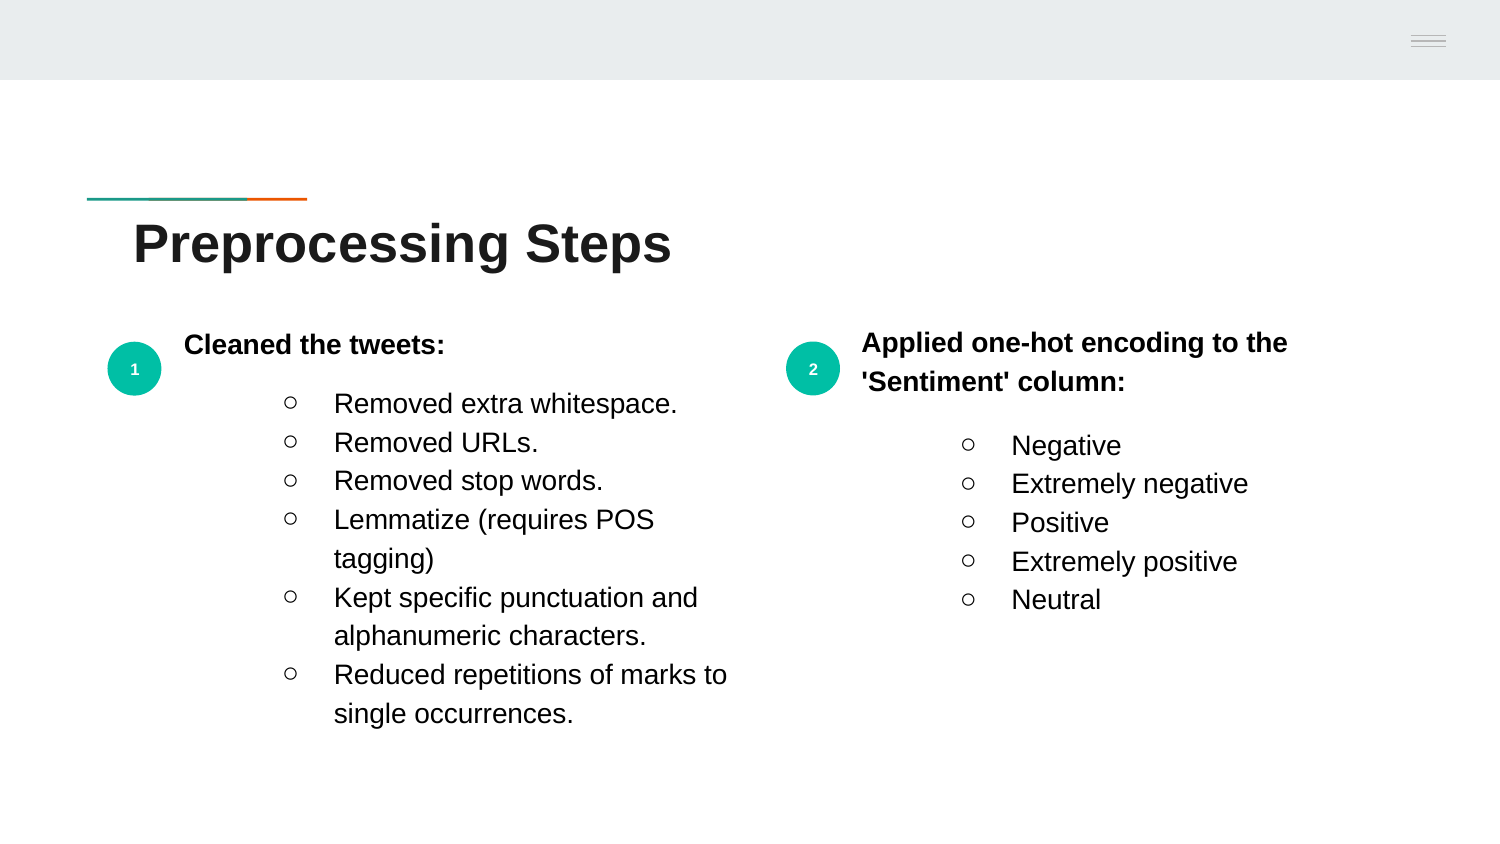

# Preprocessing Steps
Applied one-hot encoding to the 'Sentiment' column:
Negative
Extremely negative
Positive
Extremely positive
Neutral

Cleaned the tweets:
Removed extra whitespace.
Removed URLs.
Removed stop words.
Lemmatize (requires POS tagging)
Kept specific punctuation and alphanumeric characters.
Reduced repetitions of marks to single occurrences.
2
1